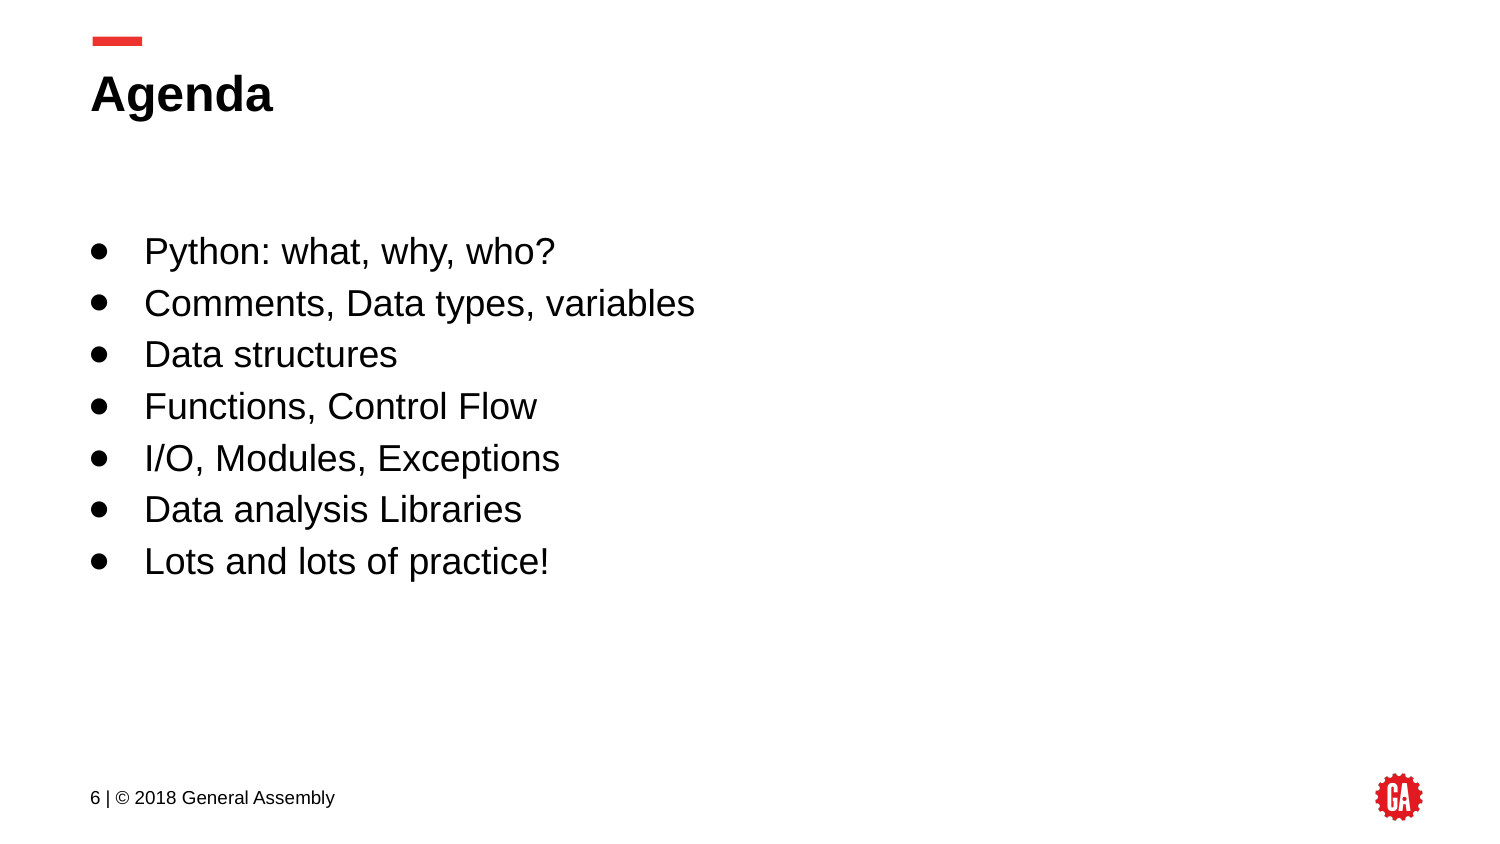

# Agenda
Python: what, why, who?
Comments, Data types, variables
Data structures
Functions, Control Flow
I/O, Modules, Exceptions
Data analysis Libraries
Lots and lots of practice!

6 | © 2018 General Assembly